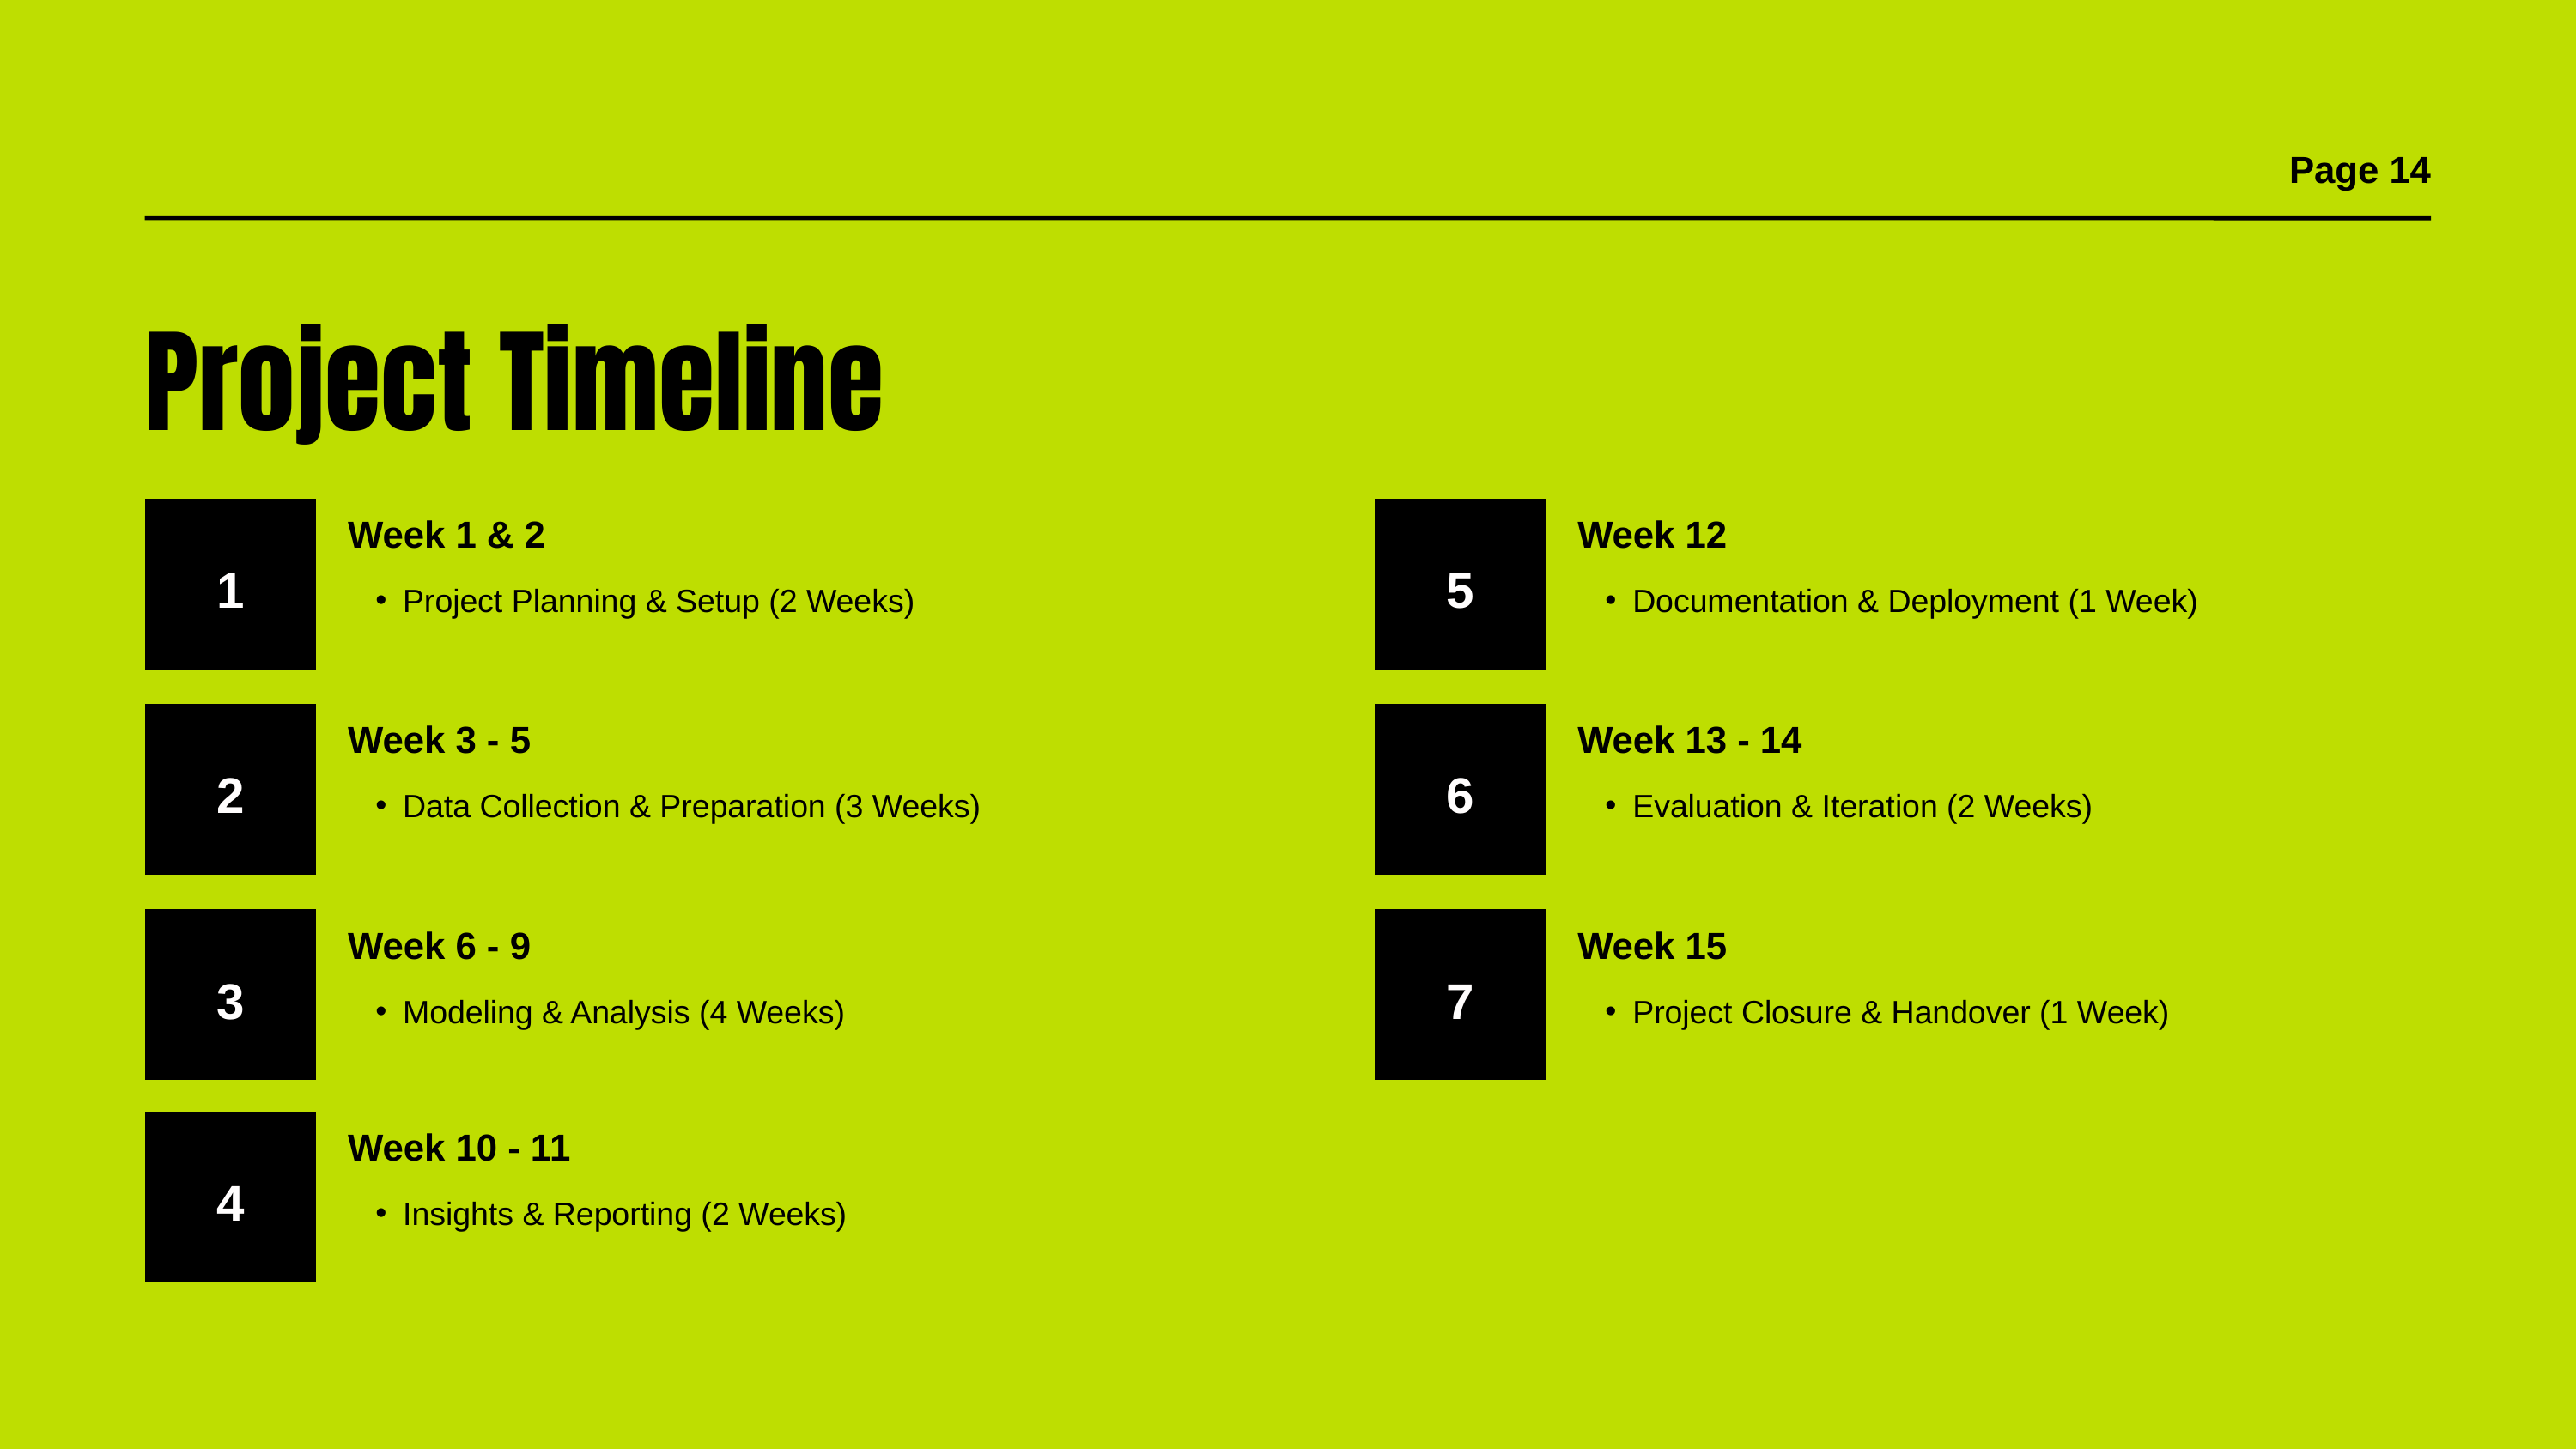

Page 14

Project Timeline

Week 1 & 2
1
Project Planning & Setup (2 Weeks)

Week 3 - 5
2
Data Collection & Preparation (3 Weeks)

Week 6 - 9
3
Modeling & Analysis (4 Weeks)

Week 12
5
Documentation & Deployment (1 Week)

Week 13 - 14
6
Evaluation & Iteration (2 Weeks)

Week 15
7
Project Closure & Handover (1 Week)

Week 10 - 11
4
Insights & Reporting (2 Weeks)